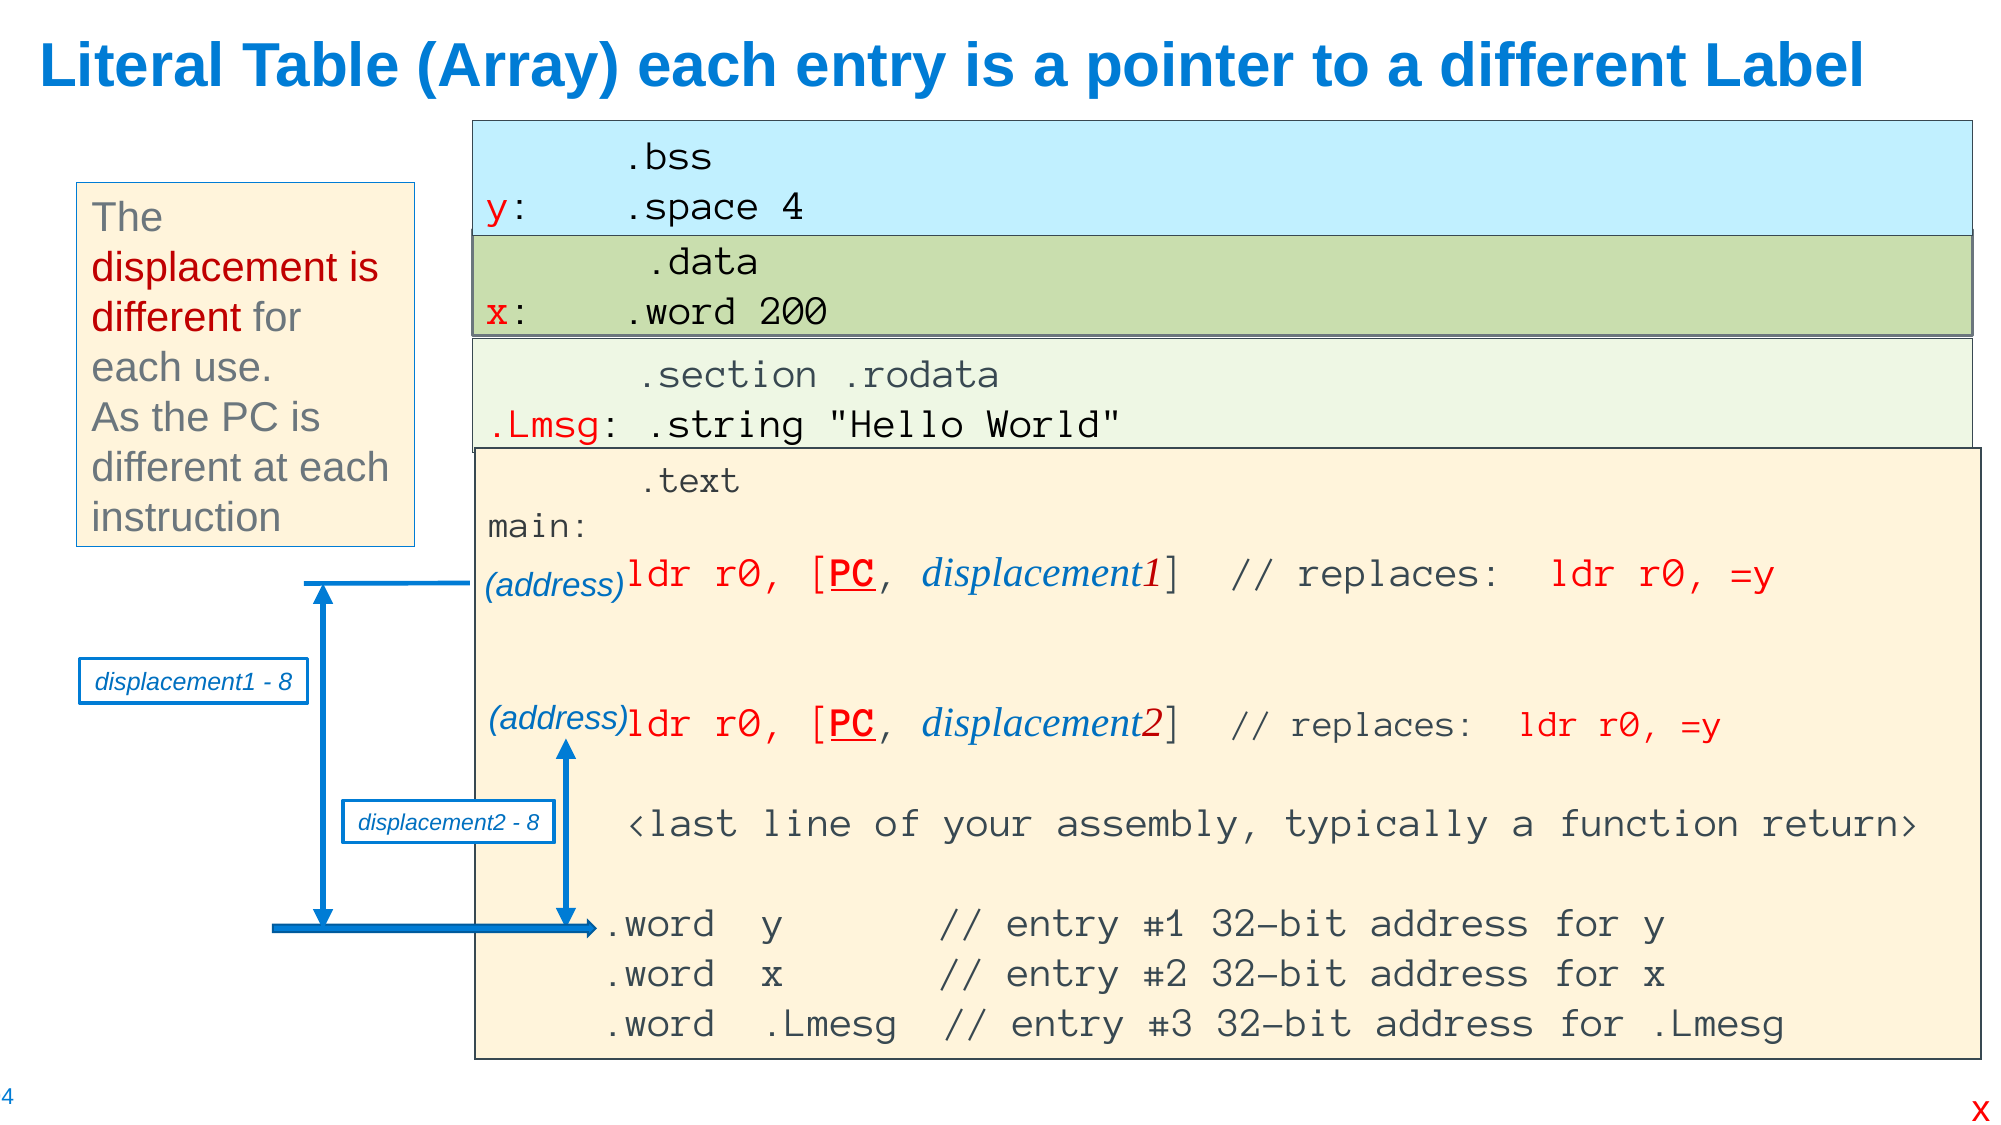

# Literal Table (Array) each entry is a pointer to a different Label
      .bss
y:    .space 4
The displacement is different for each use.
As the PC is different at each instruction
       .data
x:    .word 200
	.section .rodata
.Lmsg: .string "Hello World"
	.text
main:
      ldr r0, [PC, displacement1]  // replaces:  ldr r0, =y

      ldr r0, [PC, displacement2]  // replaces:  ldr r0, =y

      <last line of your assembly, typically a function return>

     .word  y		// entry #1 32-bit address for y
     .word  x		// entry #2 32-bit address for x
     .word  .Lmesg  // entry #3 32-bit address for .Lmesg

(address)
displacement1 - 8
(address)
displacement2 - 8

x